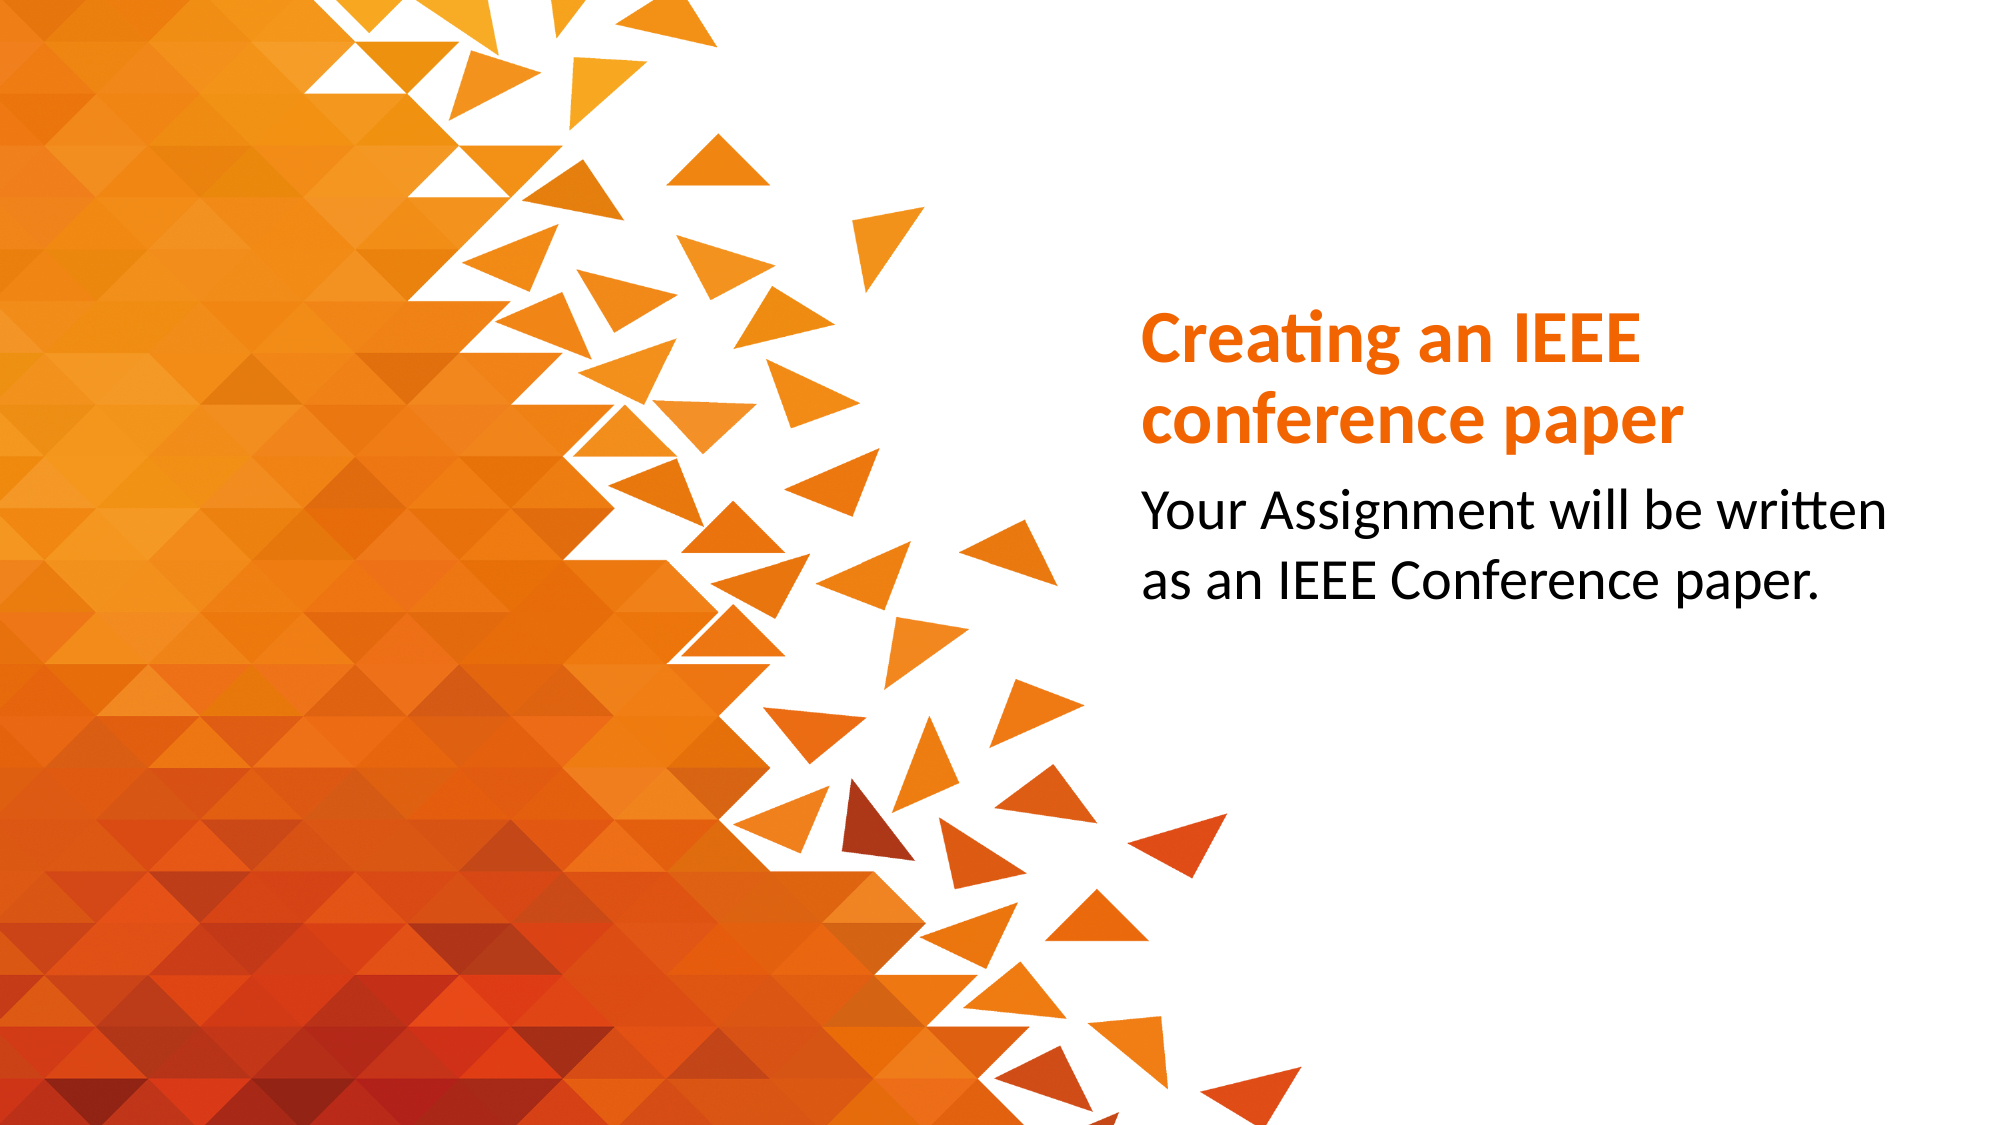

# Creating an IEEE conference paper
Your Assignment will be written as an IEEE Conference paper.